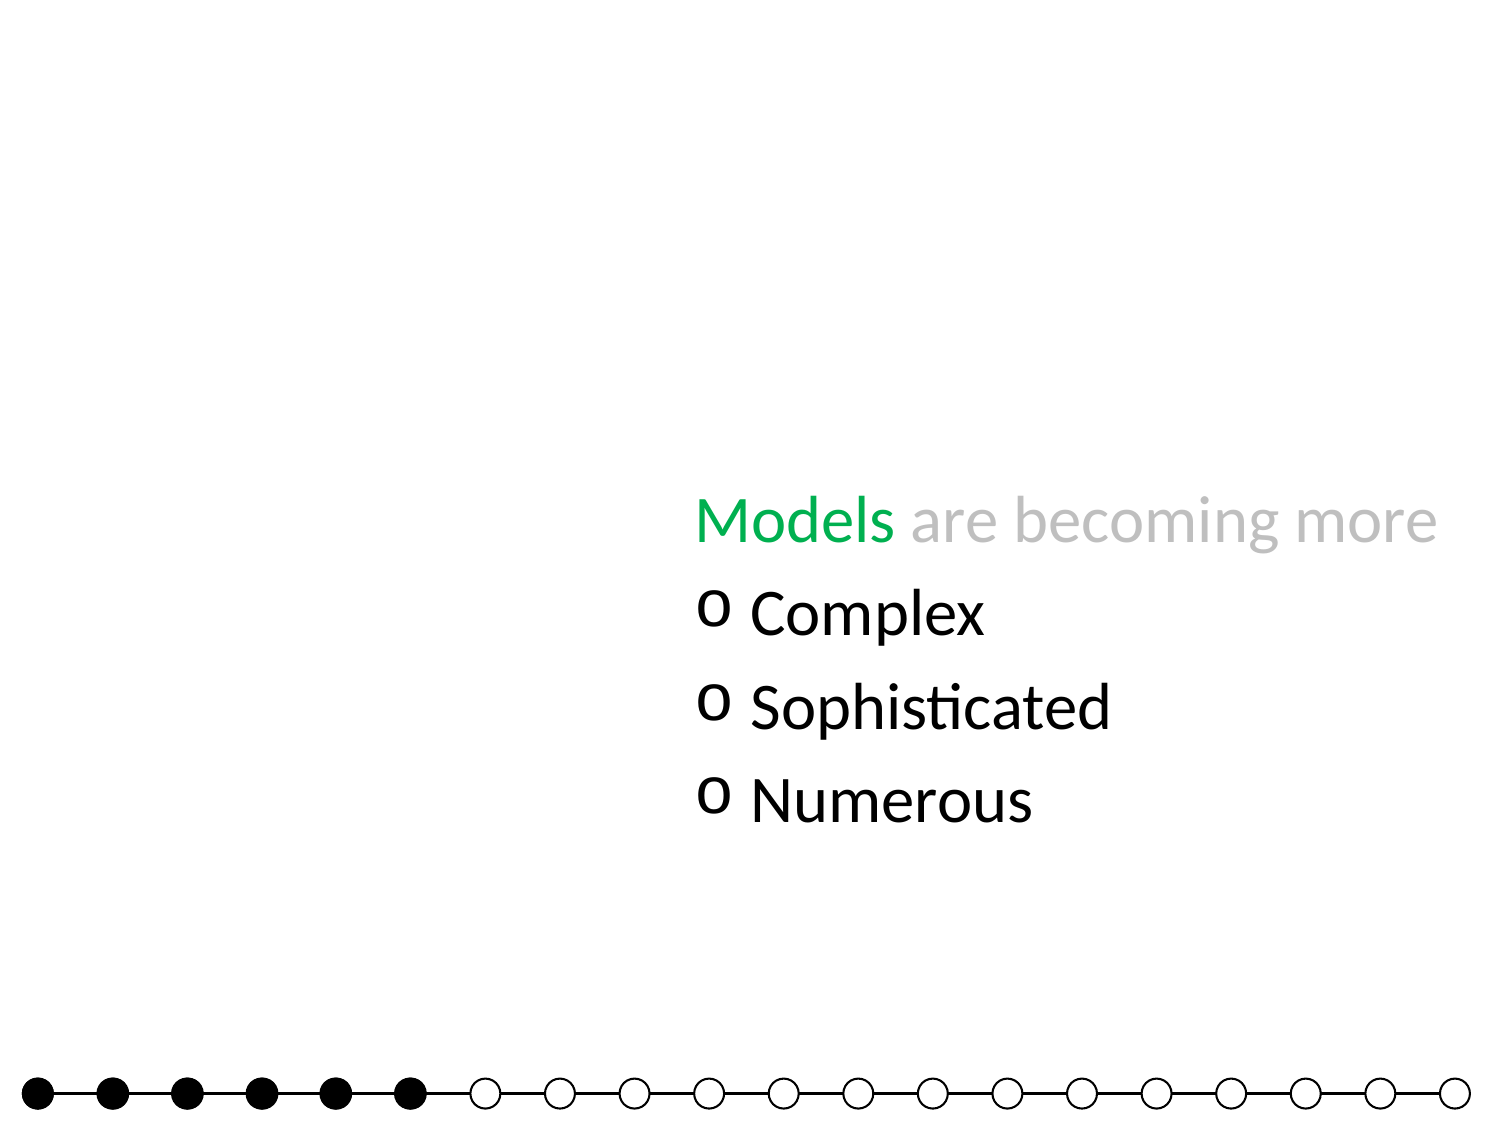

Models are becoming more
Complex
Sophisticated
Numerous